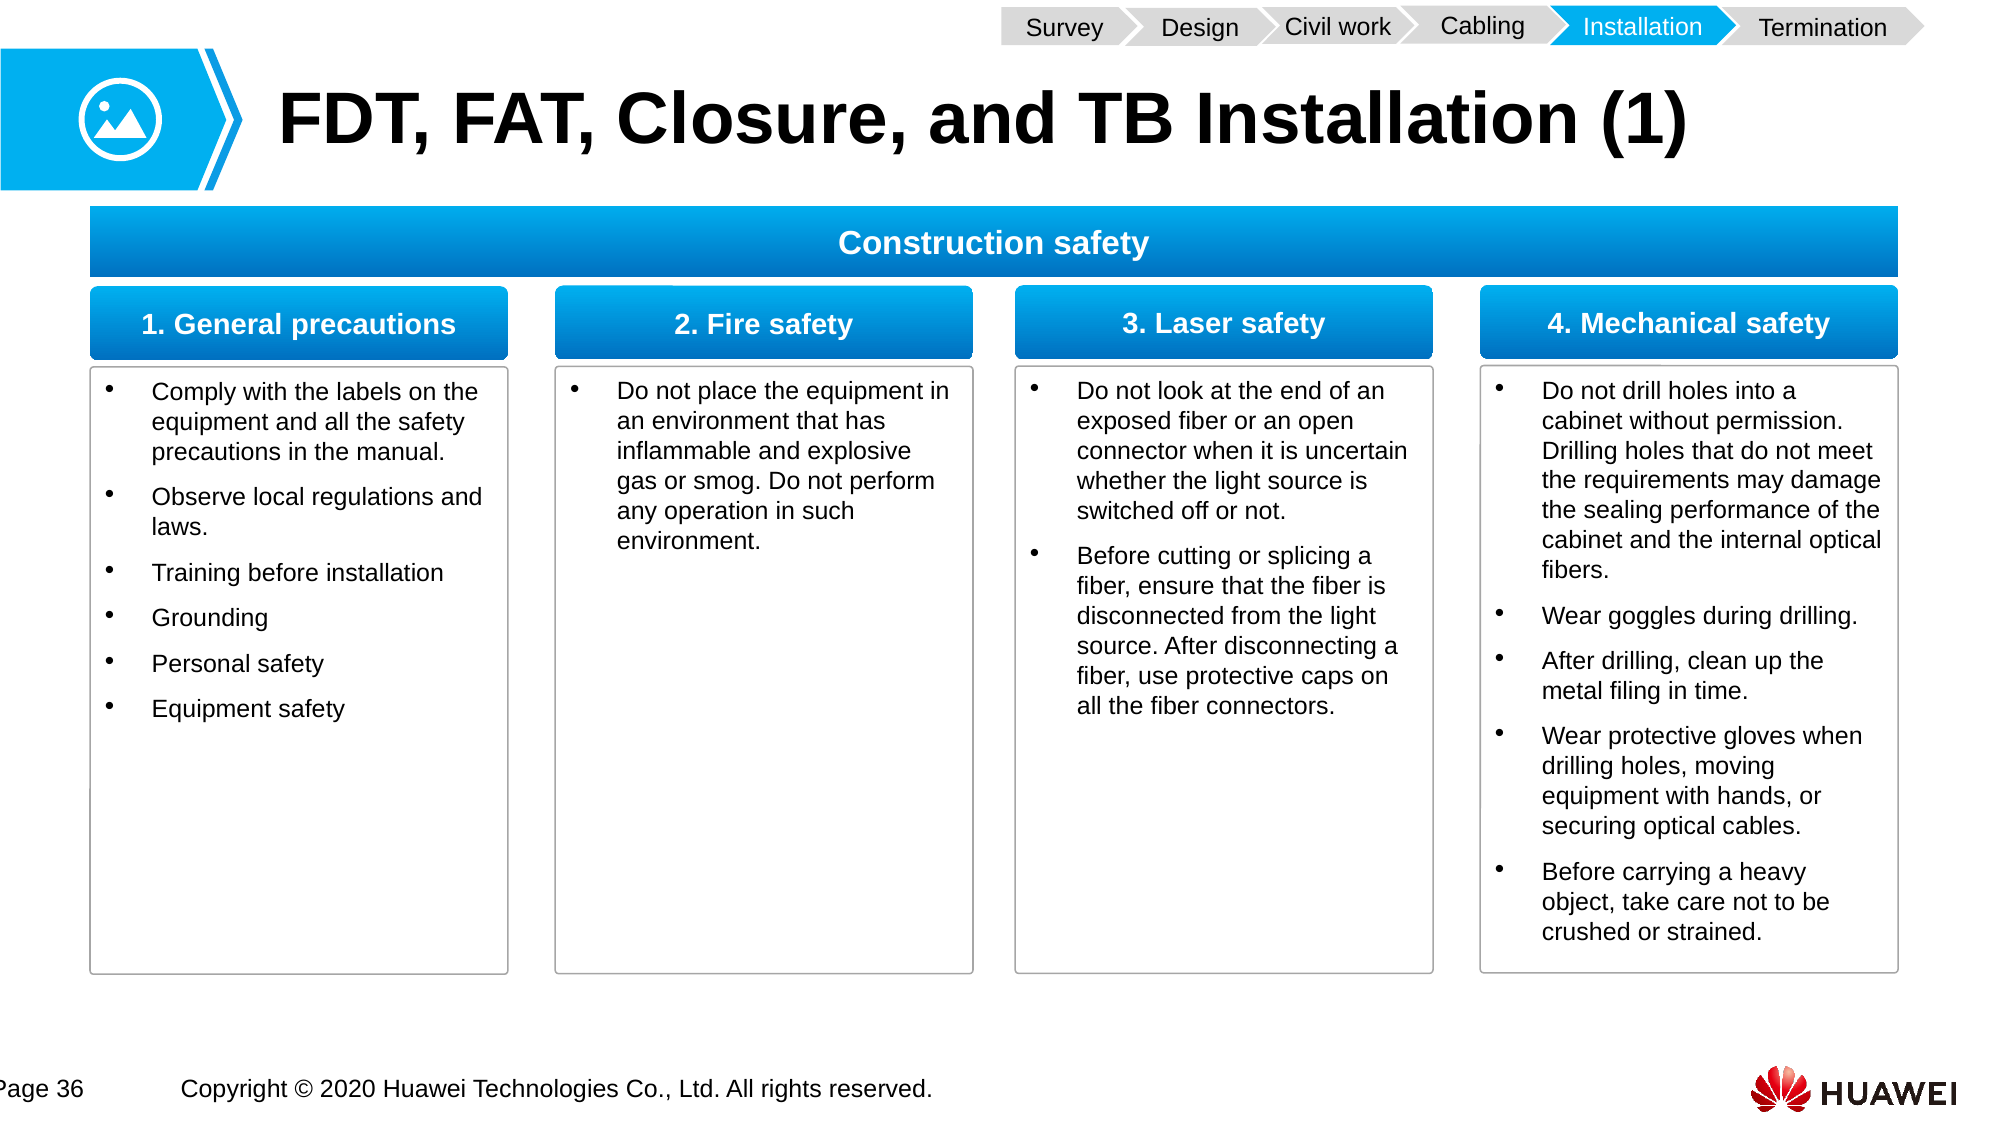

Cabling
Installation
Survey
Termination
Civil work
Design
# FDT, FAT, Closure, and TB Installation (1)
Construction safety
4. Mechanical safety
3. Laser safety
2. Fire safety
1. General precautions

Do not drill holes into a cabinet without permission. Drilling holes that do not meet the requirements may damage the sealing performance of the cabinet and the internal optical fibers.
Wear goggles during drilling.
After drilling, clean up the metal filing in time.
Wear protective gloves when drilling holes, moving equipment with hands, or securing optical cables.
Before carrying a heavy object, take care not to be crushed or strained.

Do not look at the end of an exposed fiber or an open connector when it is uncertain whether the light source is switched off or not.
Before cutting or splicing a fiber, ensure that the fiber is disconnected from the light source. After disconnecting a fiber, use protective caps on all the fiber connectors.
Do not place the equipment in an environment that has inflammable and explosive gas or smog. Do not perform any operation in such environment.
Comply with the labels on the equipment and all the safety precautions in the manual.
Observe local regulations and laws.
Training before installation
Grounding
Personal safety
Equipment safety